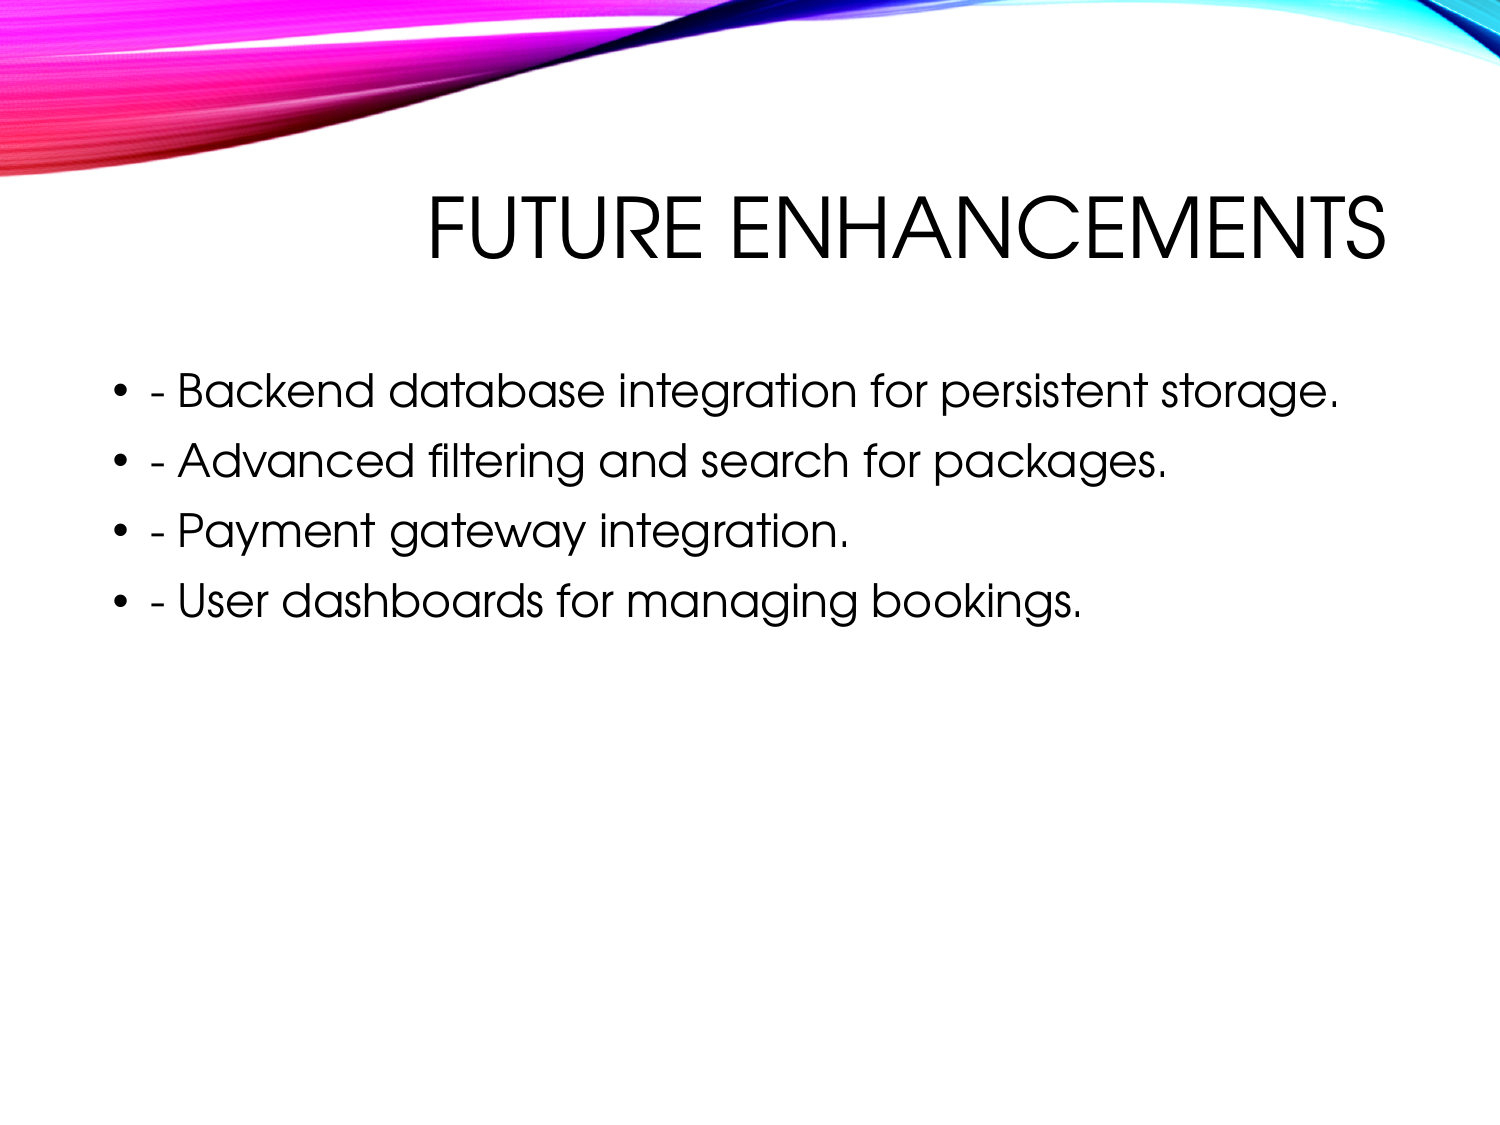

# Future Enhancements
- Backend database integration for persistent storage.
- Advanced filtering and search for packages.
- Payment gateway integration.
- User dashboards for managing bookings.